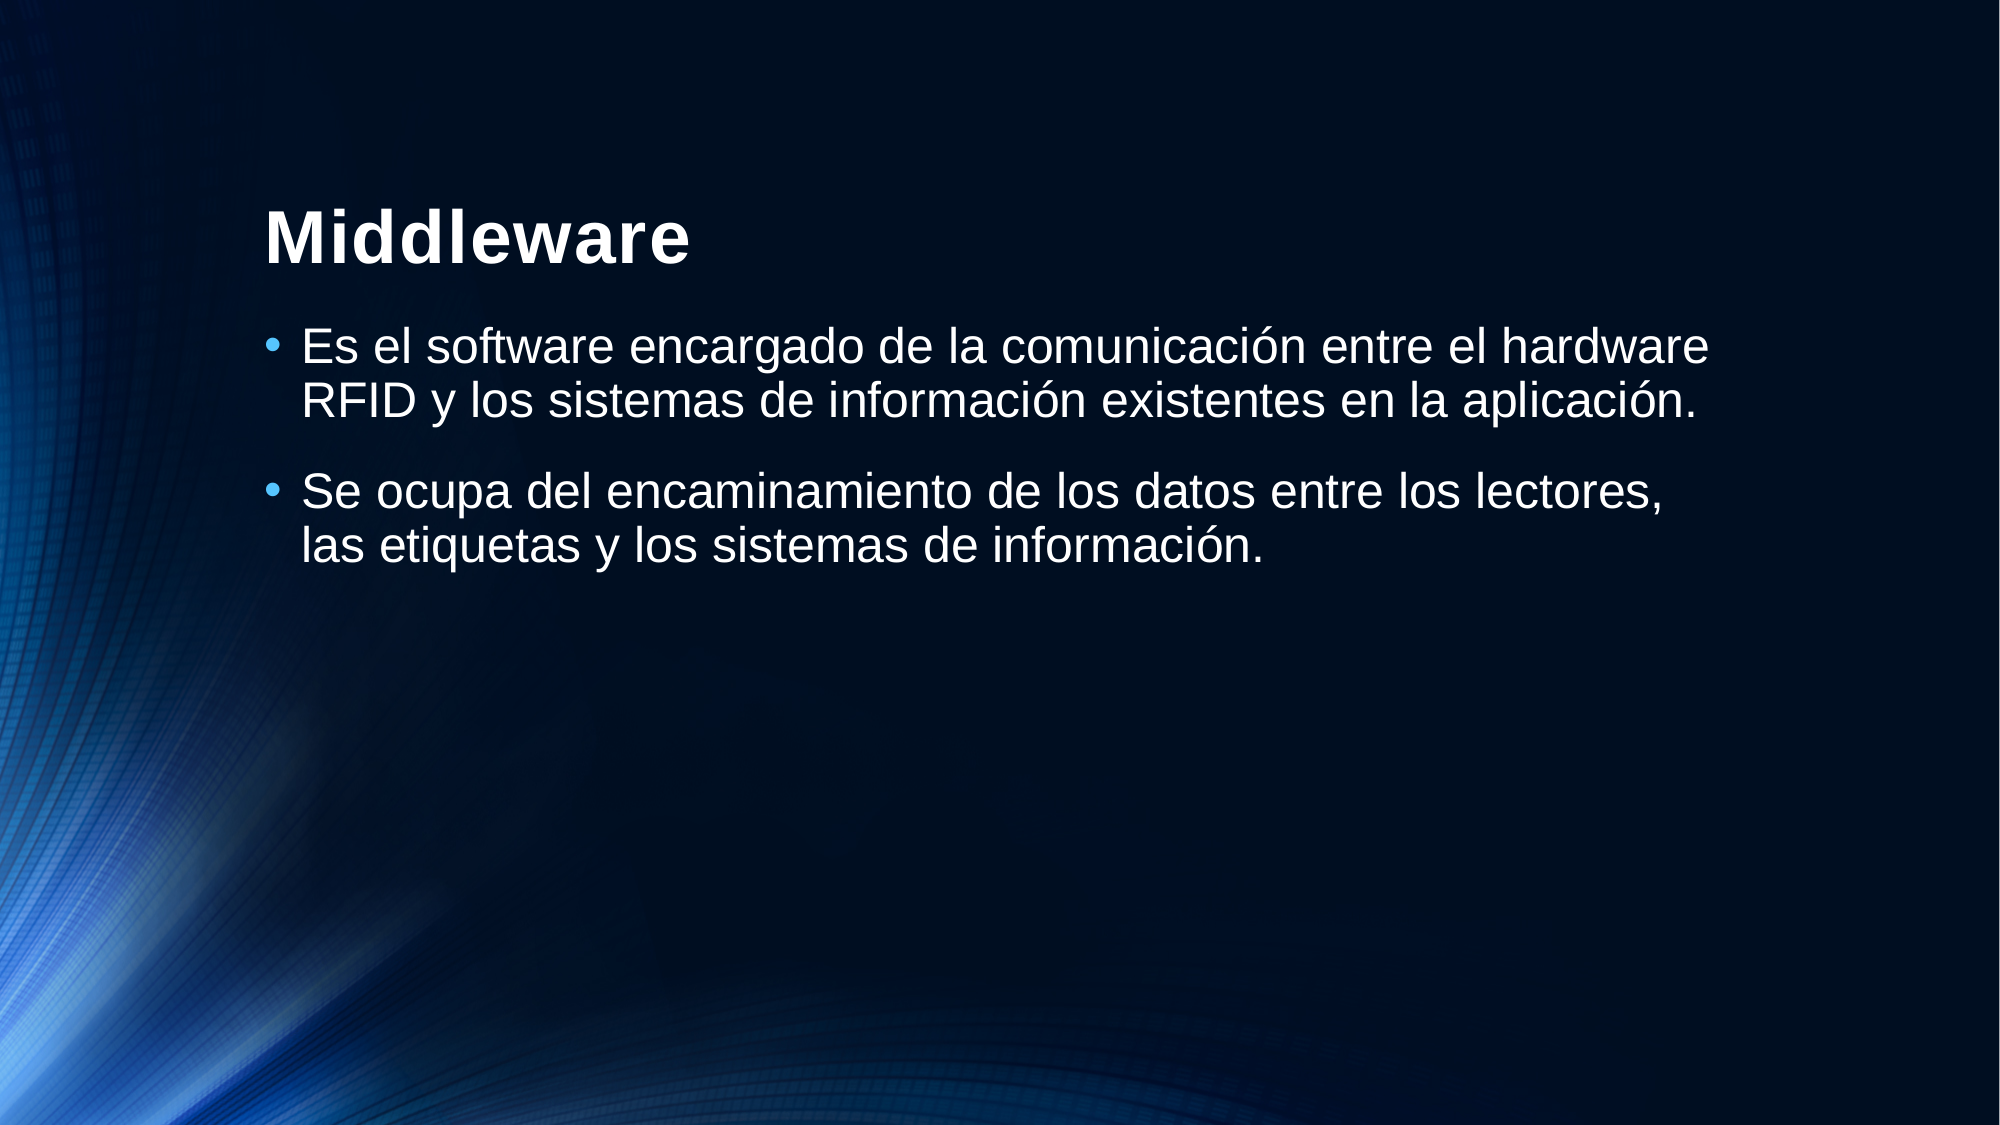

# Middleware
Es el software encargado de la comunicación entre el hardware RFID y los sistemas de información existentes en la aplicación.
Se ocupa del encaminamiento de los datos entre los lectores, las etiquetas y los sistemas de información.